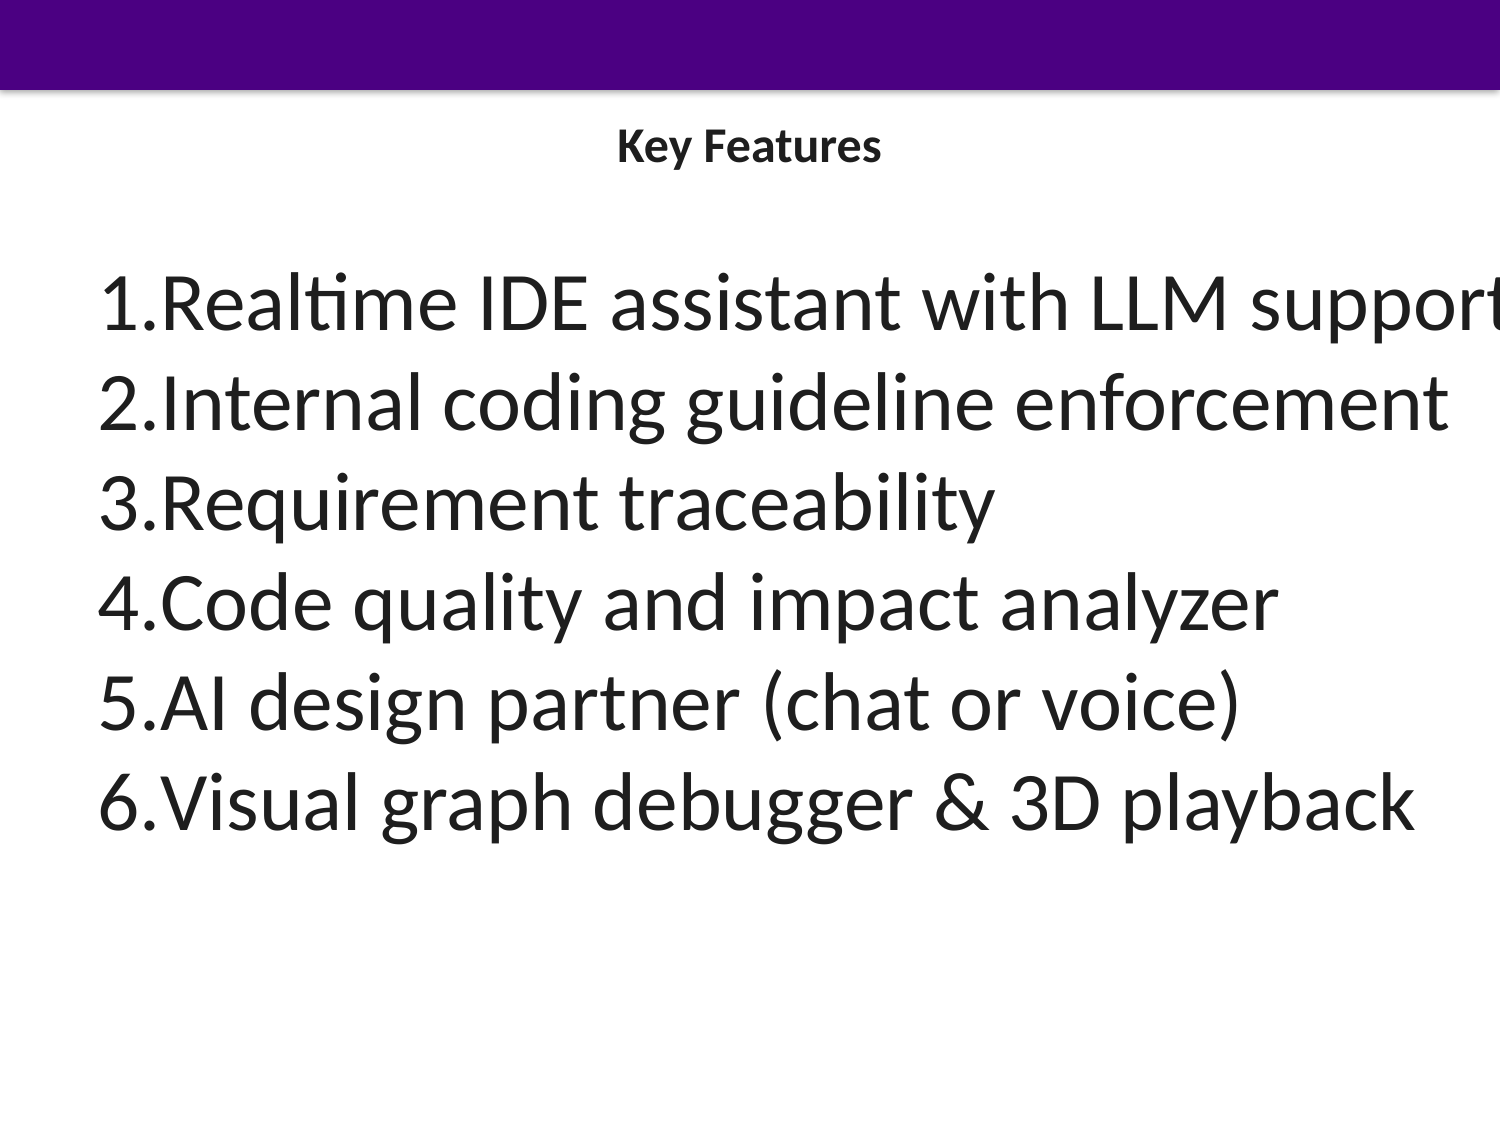

Key Features
Realtime IDE assistant with LLM support
Internal coding guideline enforcement
Requirement traceability
Code quality and impact analyzer
AI design partner (chat or voice)
Visual graph debugger & 3D playback